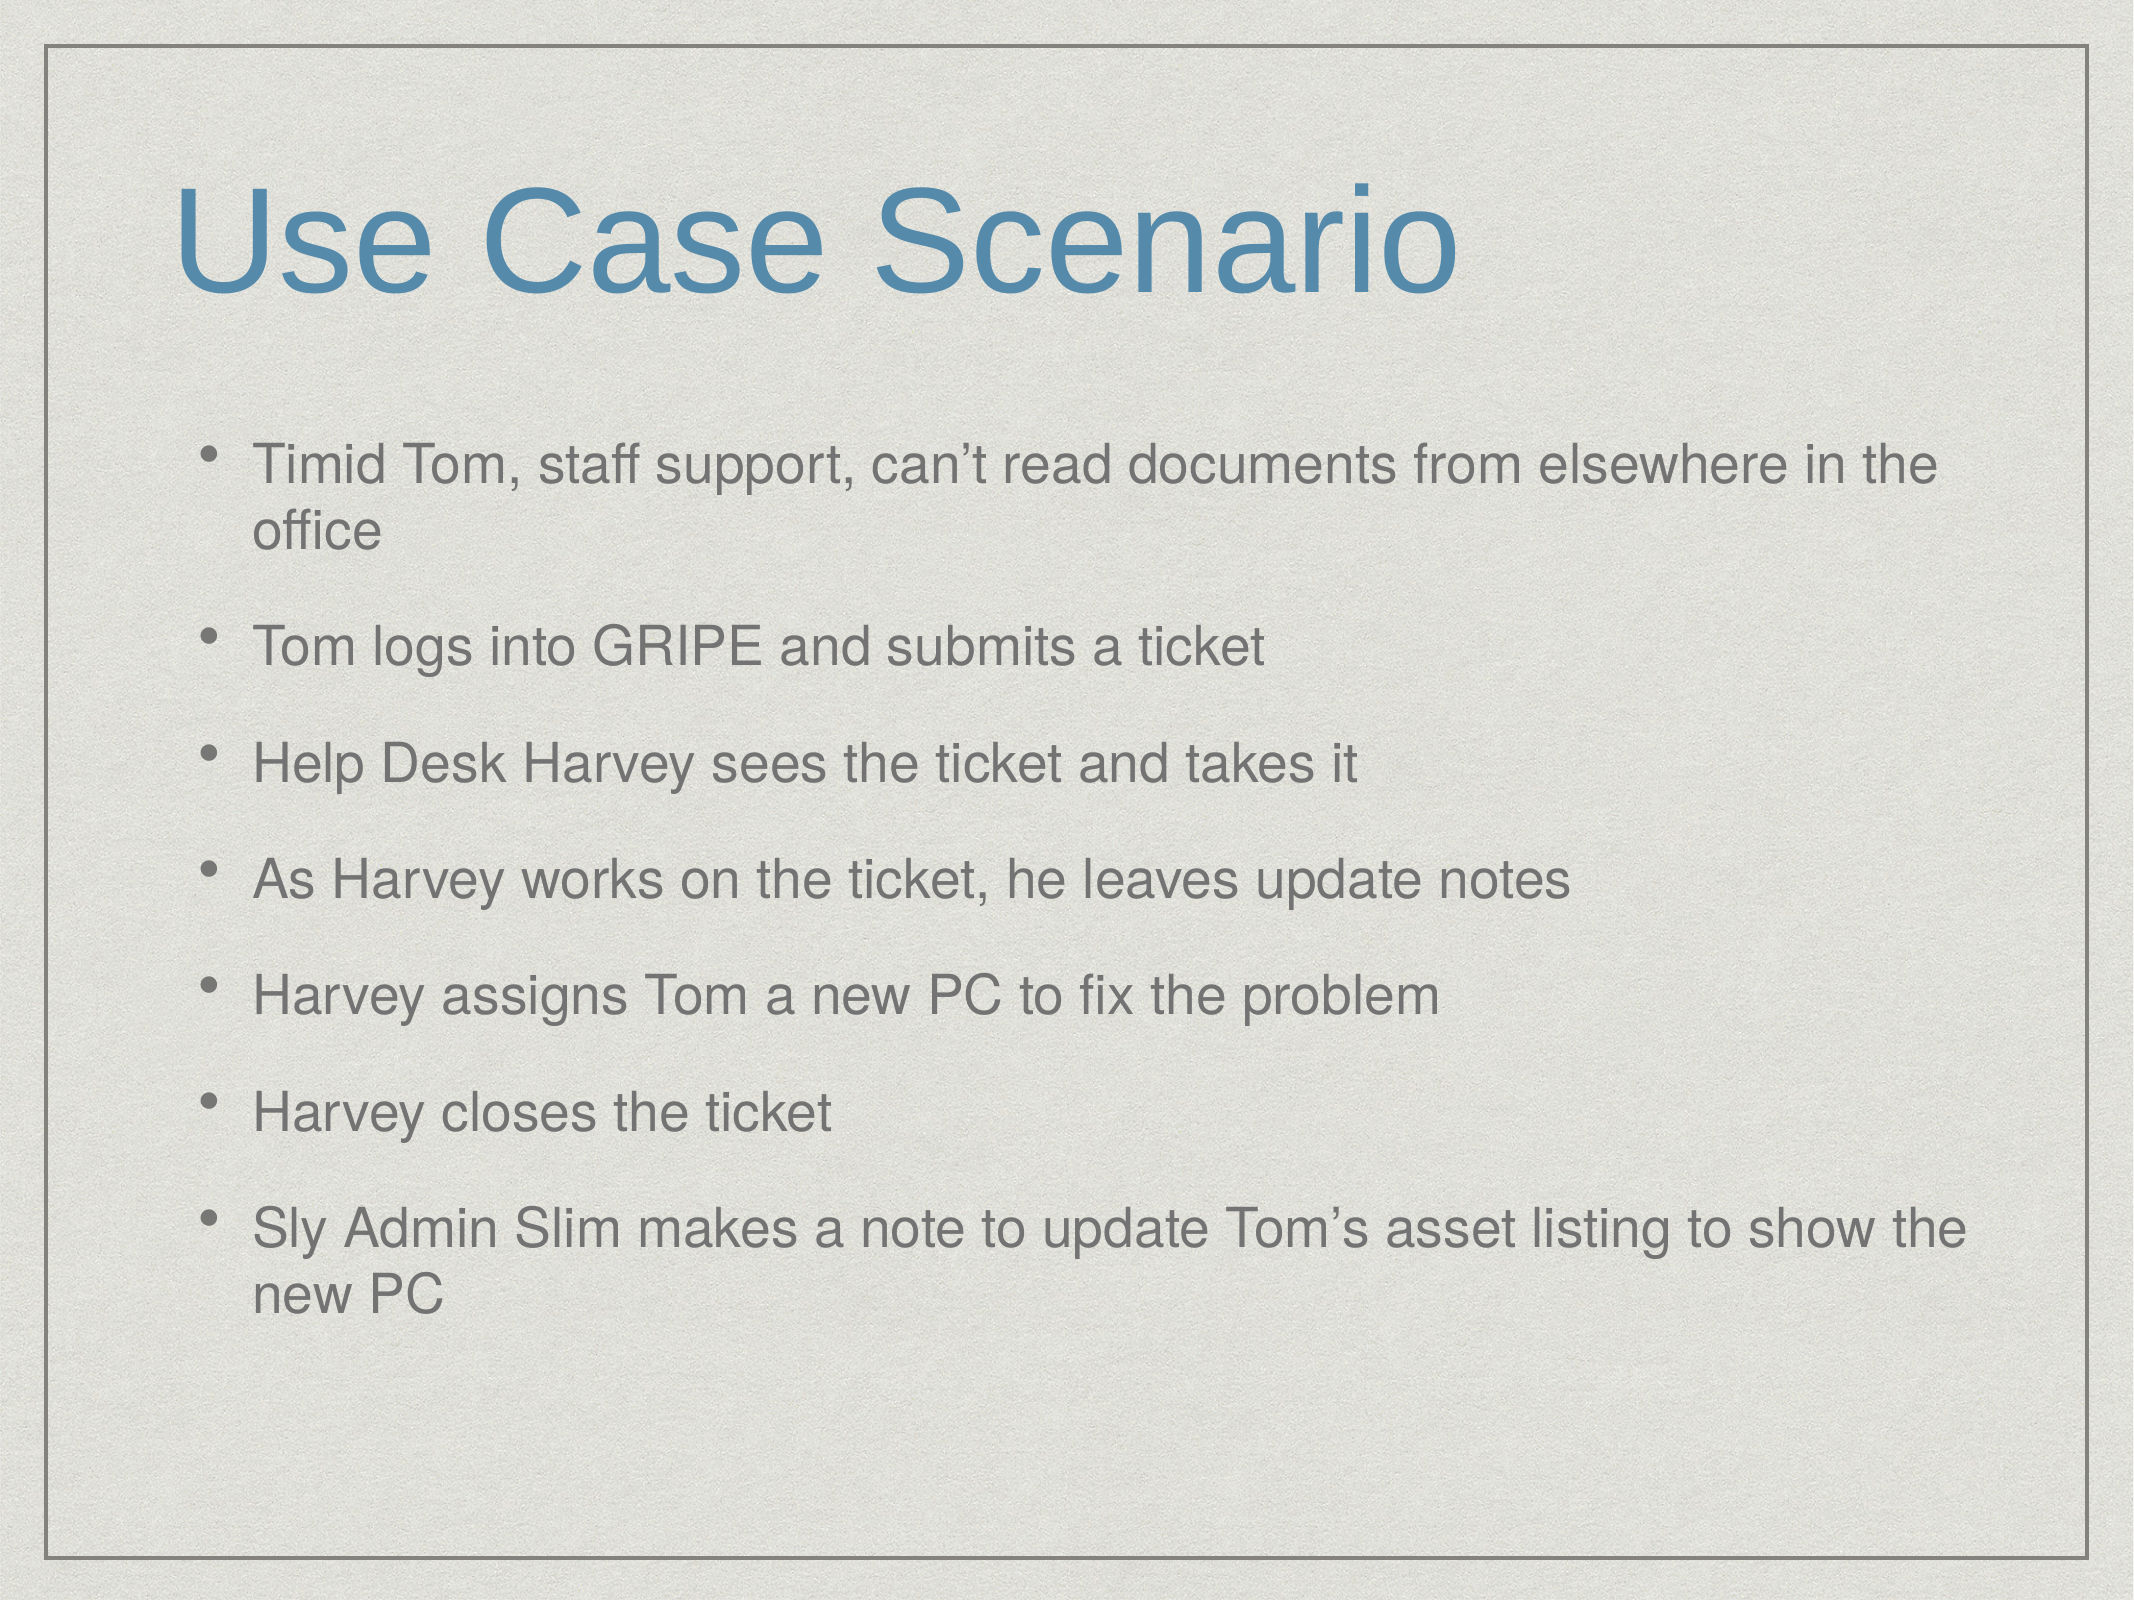

# Use Case Scenario
Timid Tom, staff support, can’t read documents from elsewhere in the office
Tom logs into GRIPE and submits a ticket
Help Desk Harvey sees the ticket and takes it
As Harvey works on the ticket, he leaves update notes
Harvey assigns Tom a new PC to fix the problem
Harvey closes the ticket
Sly Admin Slim makes a note to update Tom’s asset listing to show the new PC